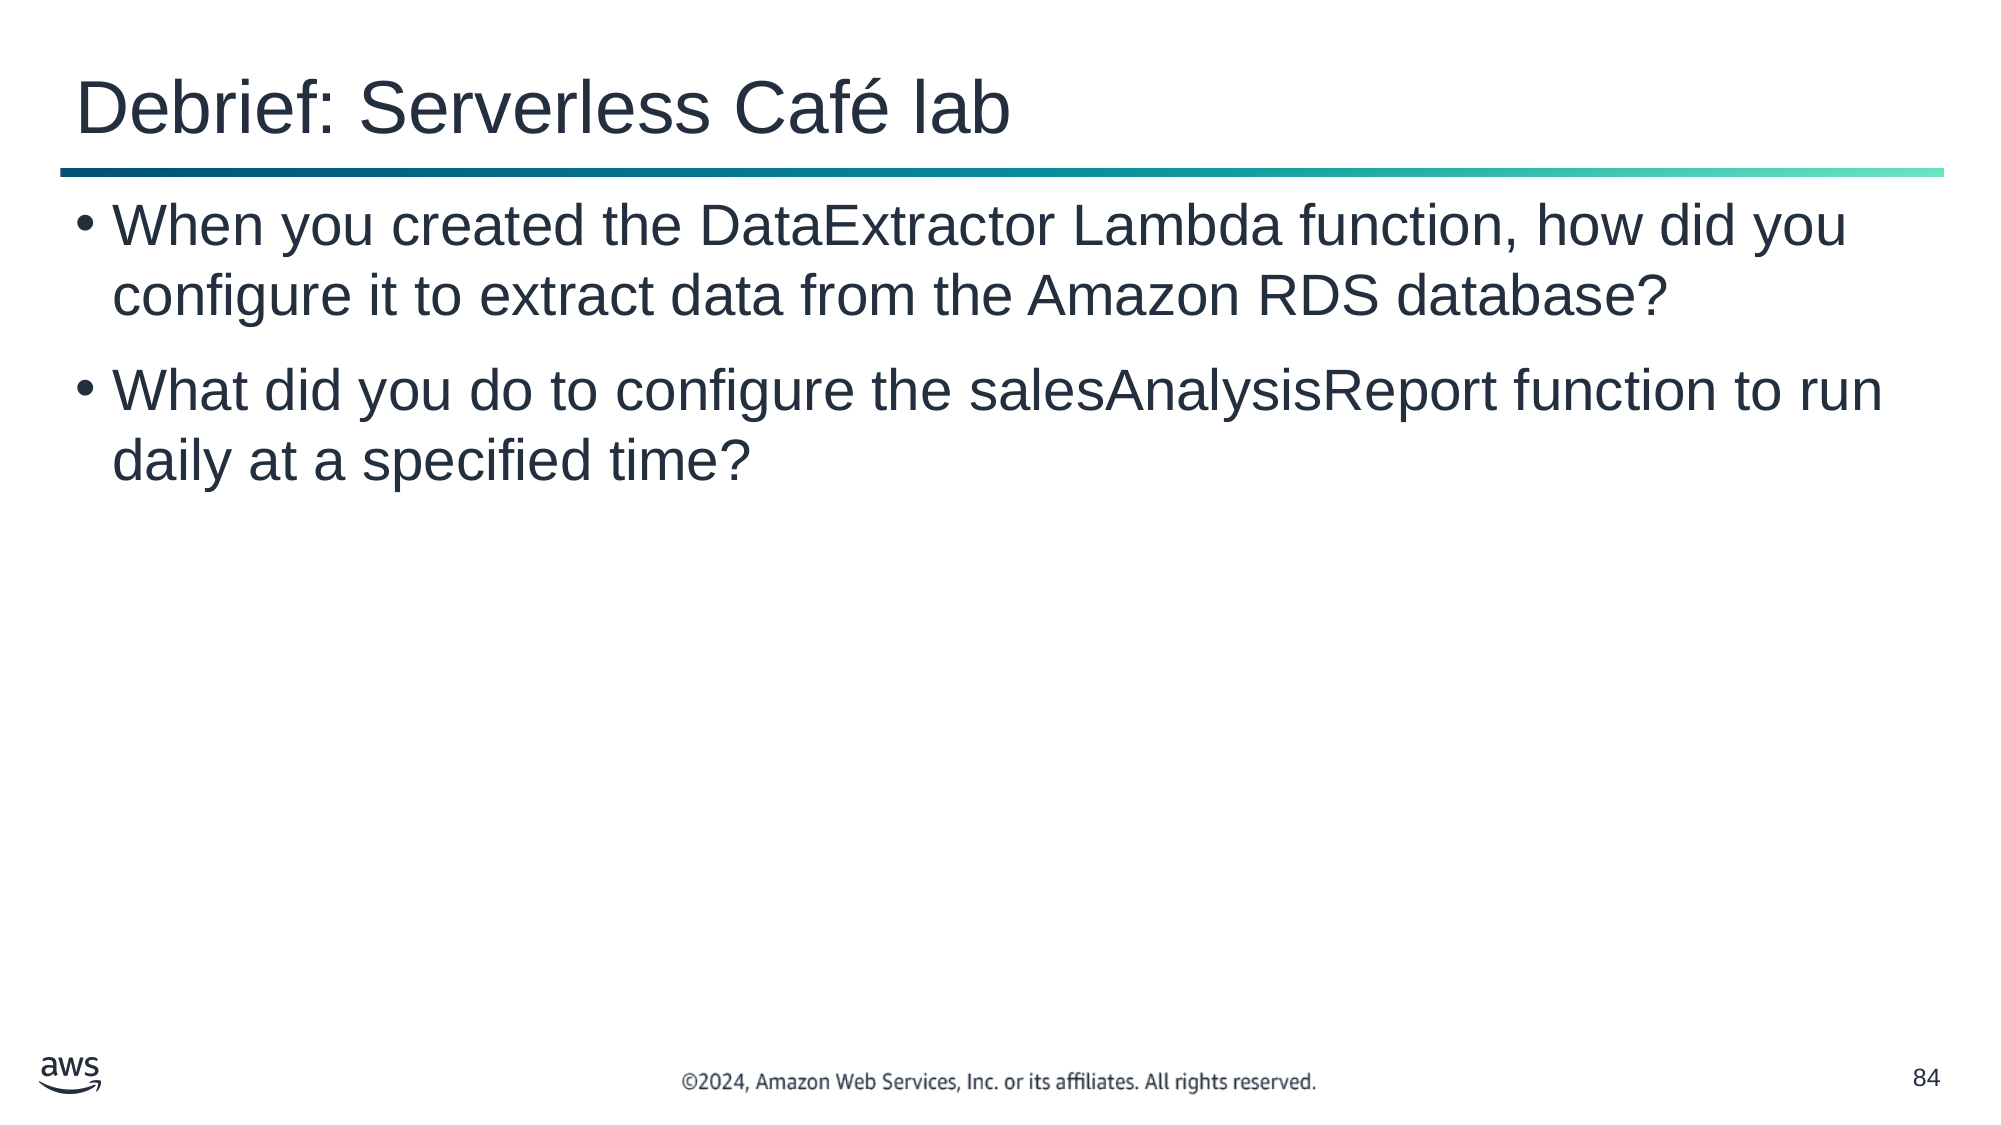

# Debrief: Serverless Café lab
When you created the DataExtractor Lambda function, how did you configure it to extract data from the Amazon RDS database?
What did you do to configure the salesAnalysisReport function to run daily at a specified time?
84